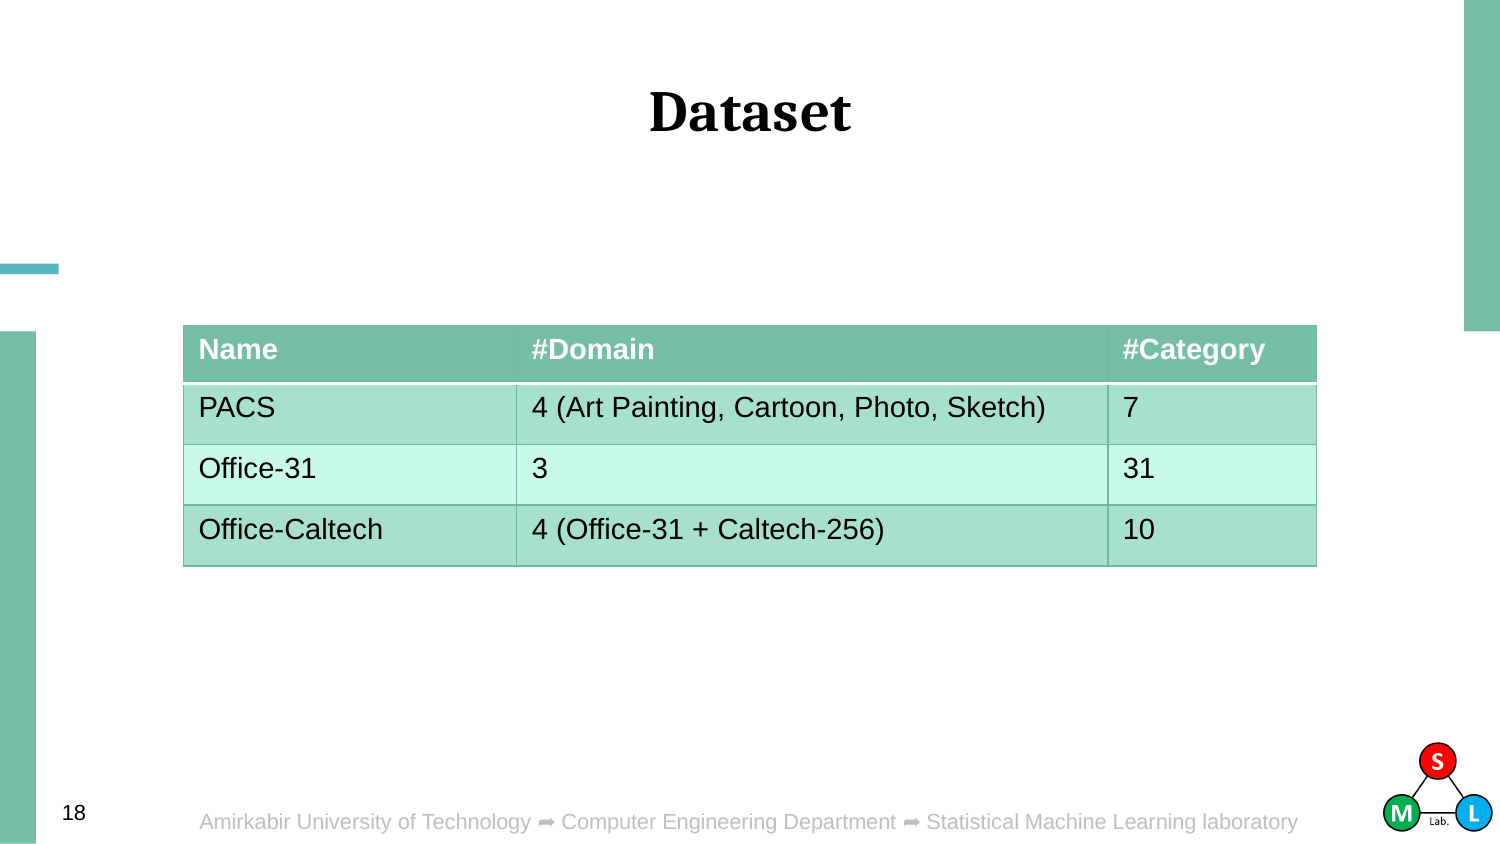

# Dataset
| Name | #Domain | #Category |
| --- | --- | --- |
| PACS | 4 (Art Painting, Cartoon, Photo, Sketch) | 7 |
| Office-31 | 3 | 31 |
| Office-Caltech | 4 (Office-31 + Caltech-256) | 10 |